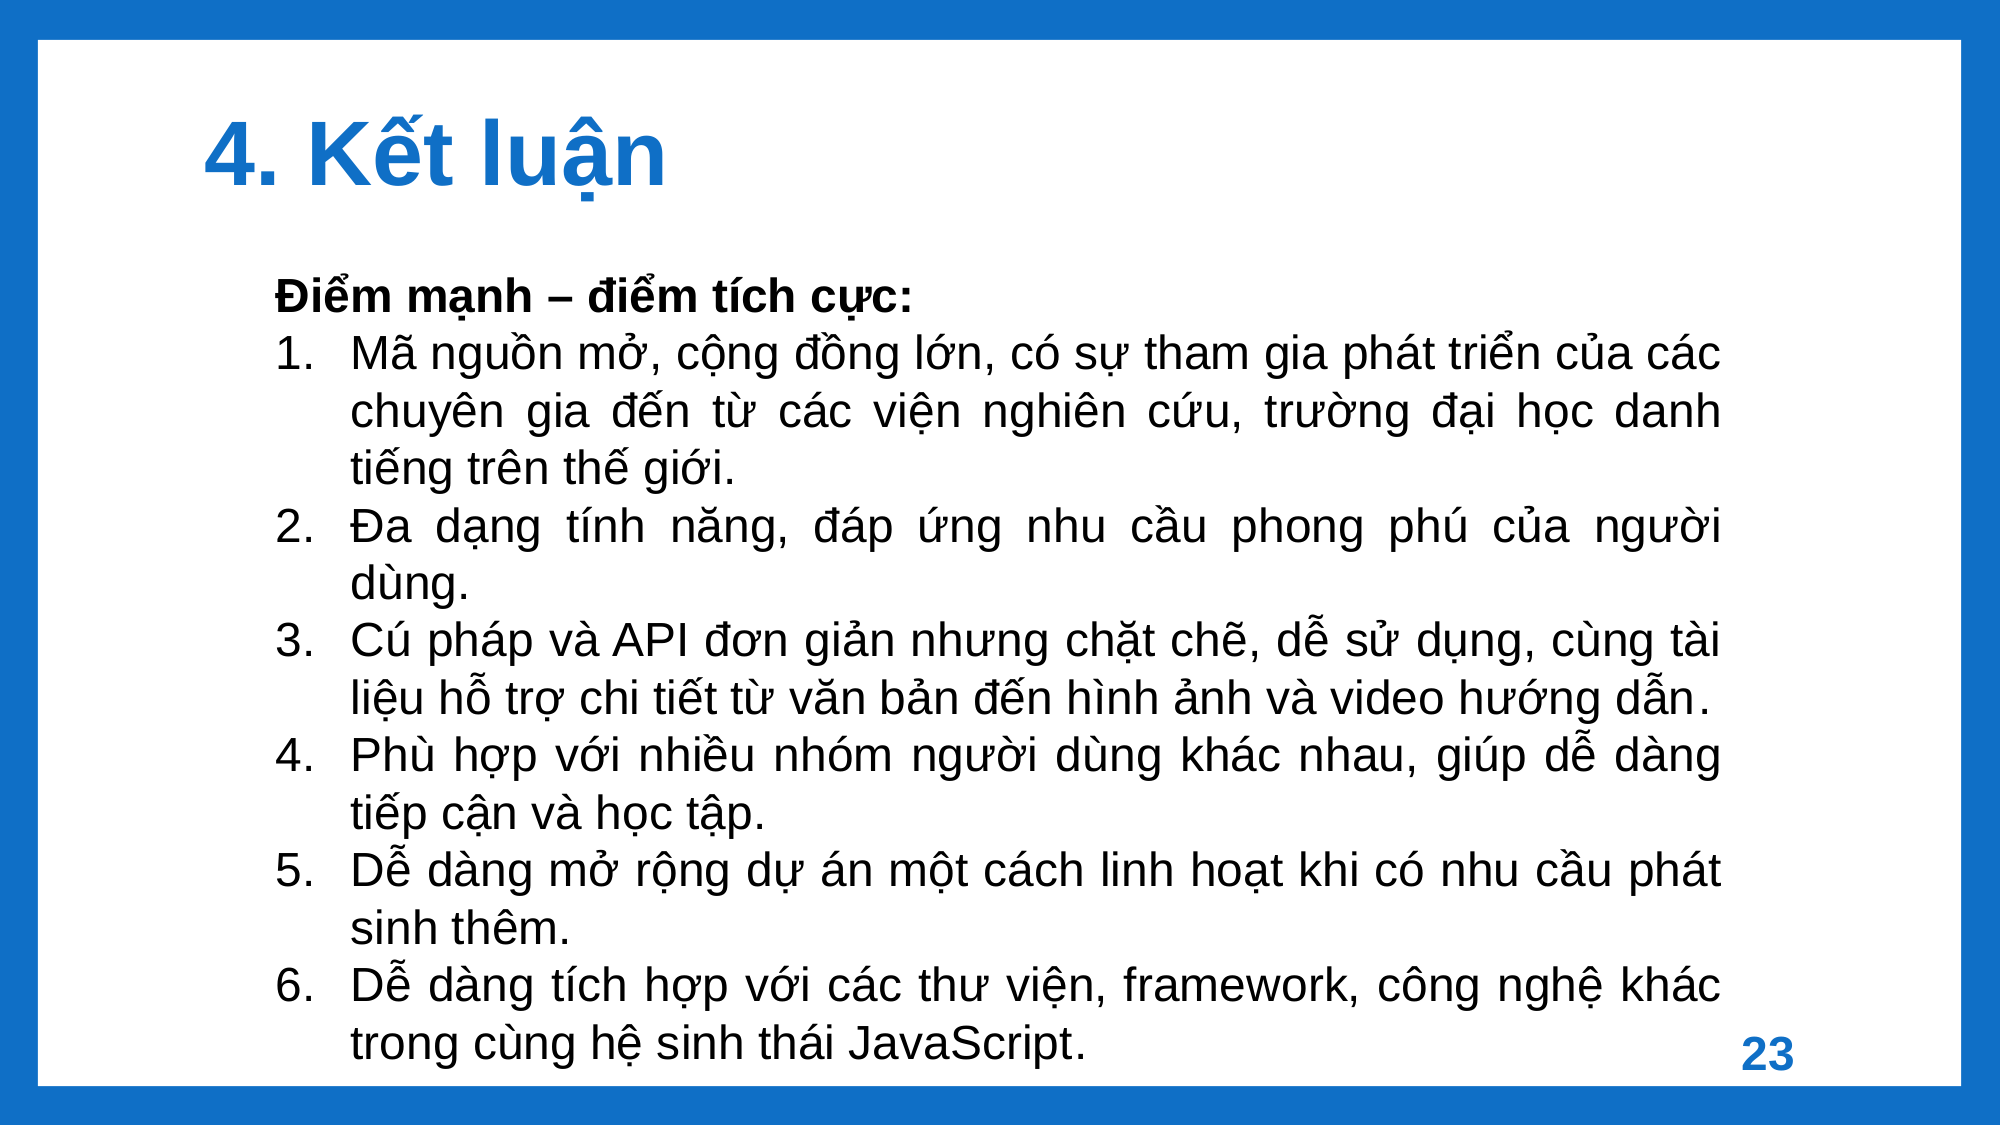

4. Kết luận
Điểm mạnh – điểm tích cực:
Mã nguồn mở, cộng đồng lớn, có sự tham gia phát triển của các chuyên gia đến từ các viện nghiên cứu, trường đại học danh tiếng trên thế giới.
Đa dạng tính năng, đáp ứng nhu cầu phong phú của người dùng.
Cú pháp và API đơn giản nhưng chặt chẽ, dễ sử dụng, cùng tài liệu hỗ trợ chi tiết từ văn bản đến hình ảnh và video hướng dẫn.
Phù hợp với nhiều nhóm người dùng khác nhau, giúp dễ dàng tiếp cận và học tập.
Dễ dàng mở rộng dự án một cách linh hoạt khi có nhu cầu phát sinh thêm.
Dễ dàng tích hợp với các thư viện, framework, công nghệ khác trong cùng hệ sinh thái JavaScript.

23